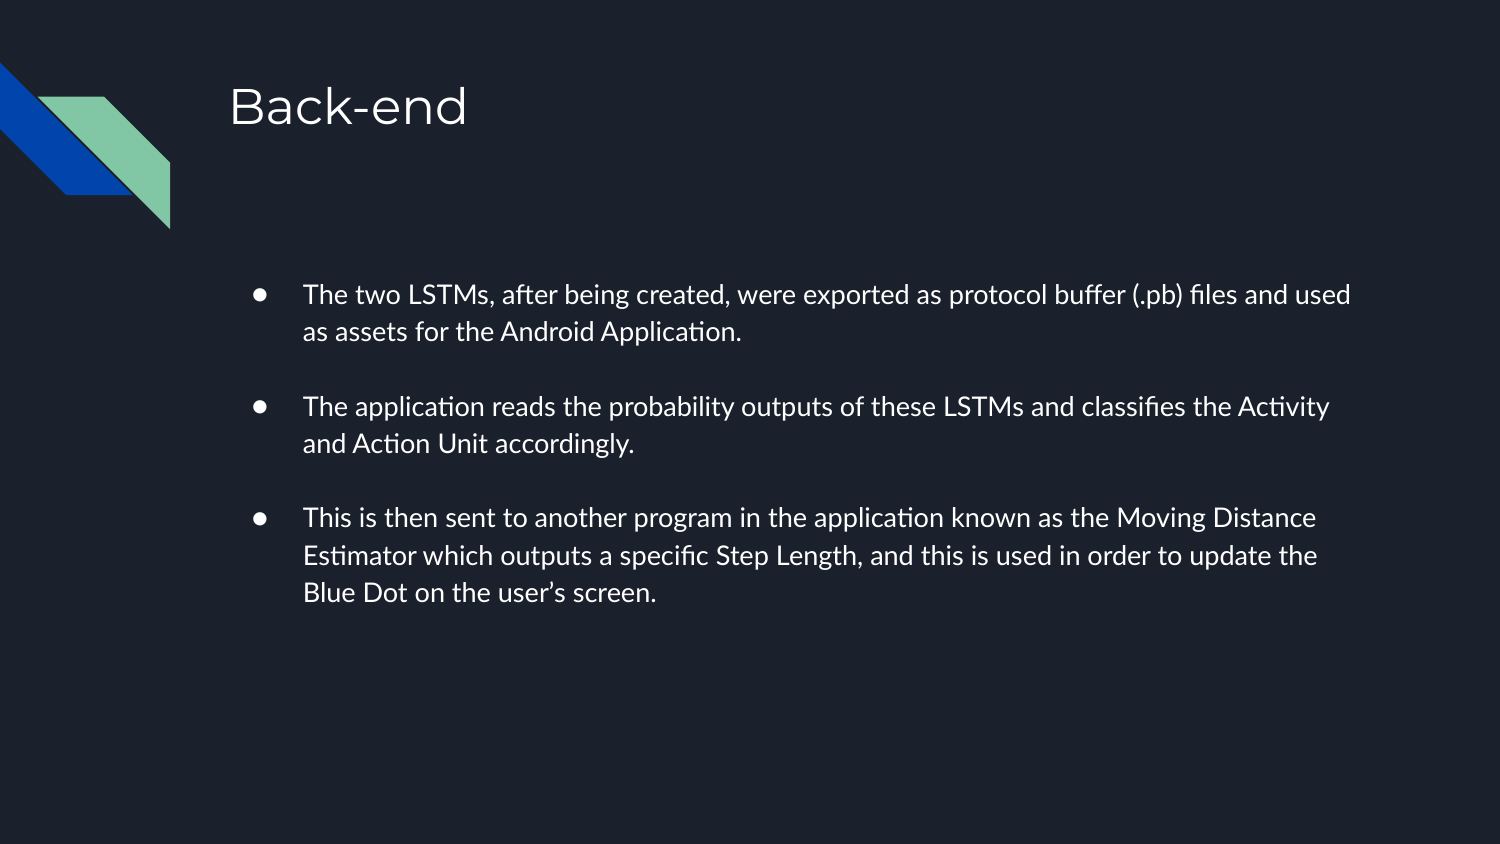

# Back-end
The two LSTMs, after being created, were exported as protocol buffer (.pb) files and used as assets for the Android Application.

The application reads the probability outputs of these LSTMs and classifies the Activity and Action Unit accordingly.

This is then sent to another program in the application known as the Moving Distance Estimator which outputs a specific Step Length, and this is used in order to update the Blue Dot on the user’s screen.